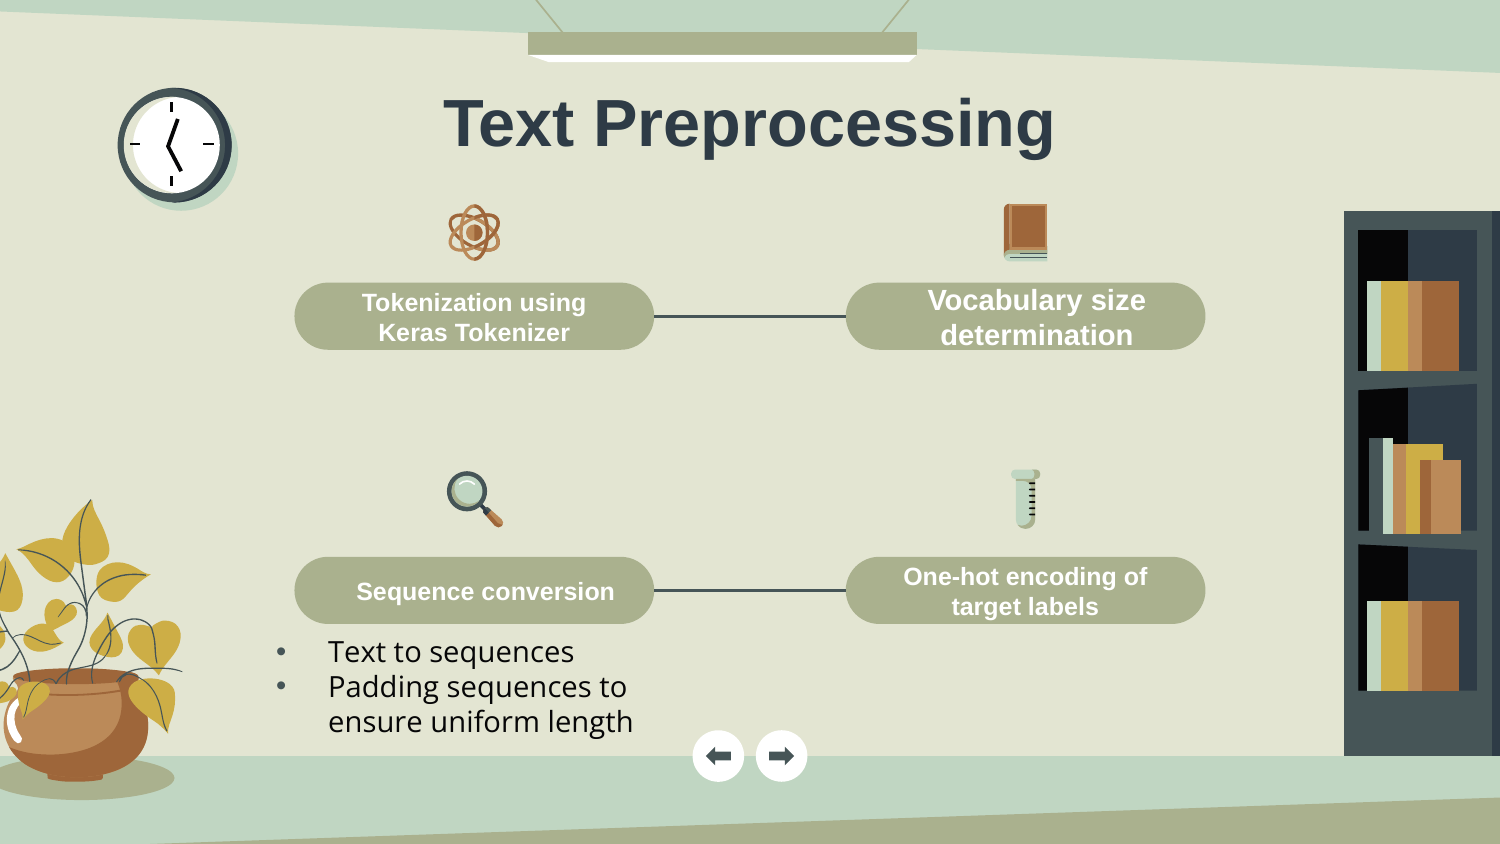

# Text Preprocessing

Tokenization using Keras Tokenizer
Vocabulary size determination

Sequence conversion
One-hot encoding of target labels

Text to sequences
Padding sequences to ensure uniform length